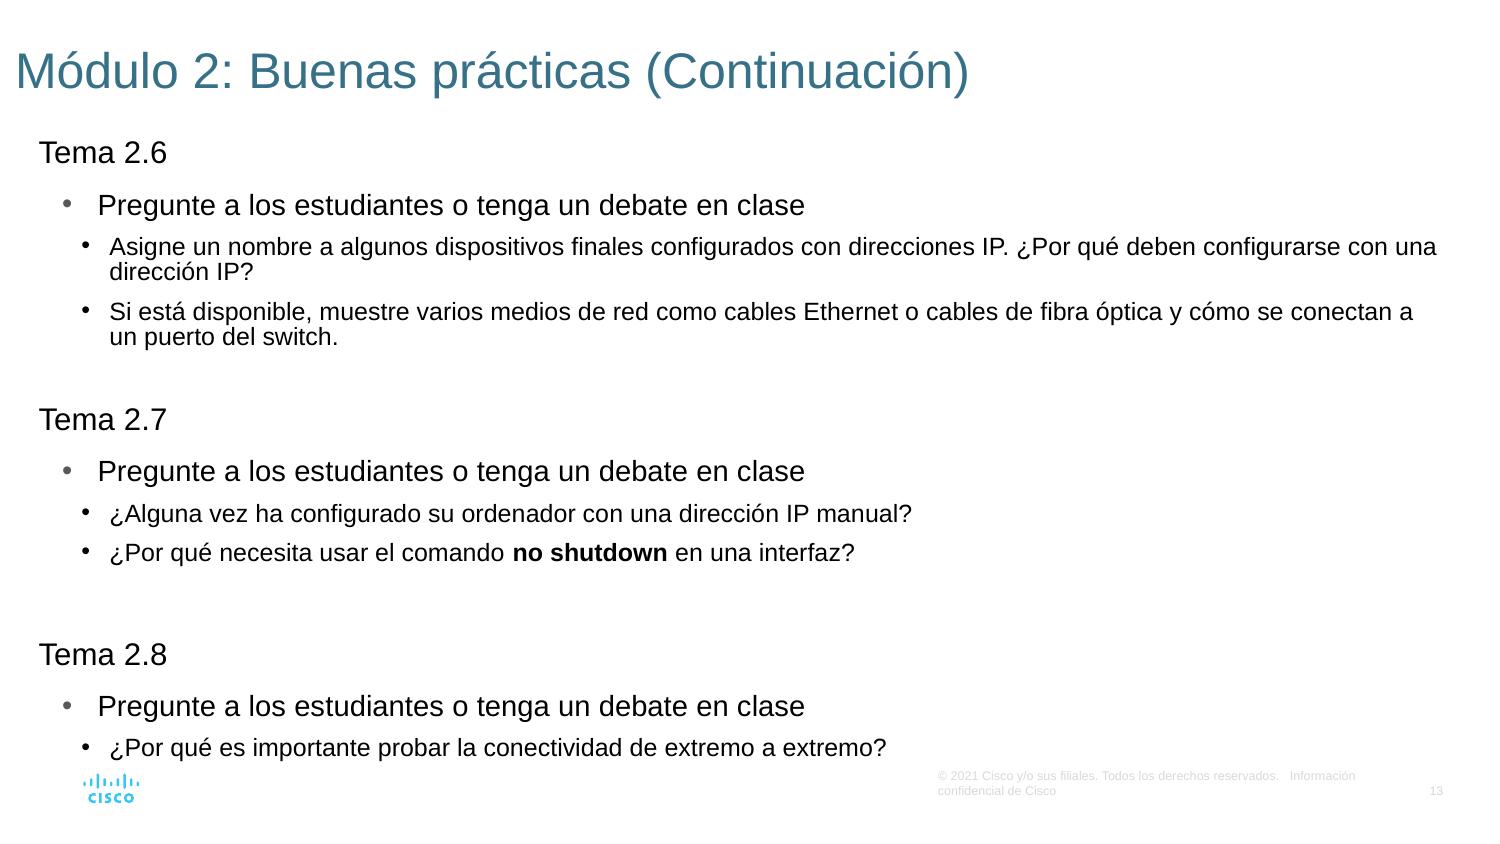

# Módulo 2: Buenas prácticas (Continuación)
Tema 2.6
Pregunte a los estudiantes o tenga un debate en clase
Asigne un nombre a algunos dispositivos finales configurados con direcciones IP. ¿Por qué deben configurarse con una dirección IP?
Si está disponible, muestre varios medios de red como cables Ethernet o cables de fibra óptica y cómo se conectan a un puerto del switch.

Tema 2.7
Pregunte a los estudiantes o tenga un debate en clase
¿Alguna vez ha configurado su ordenador con una dirección IP manual?
¿Por qué necesita usar el comando no shutdown en una interfaz?

Tema 2.8
Pregunte a los estudiantes o tenga un debate en clase
¿Por qué es importante probar la conectividad de extremo a extremo?